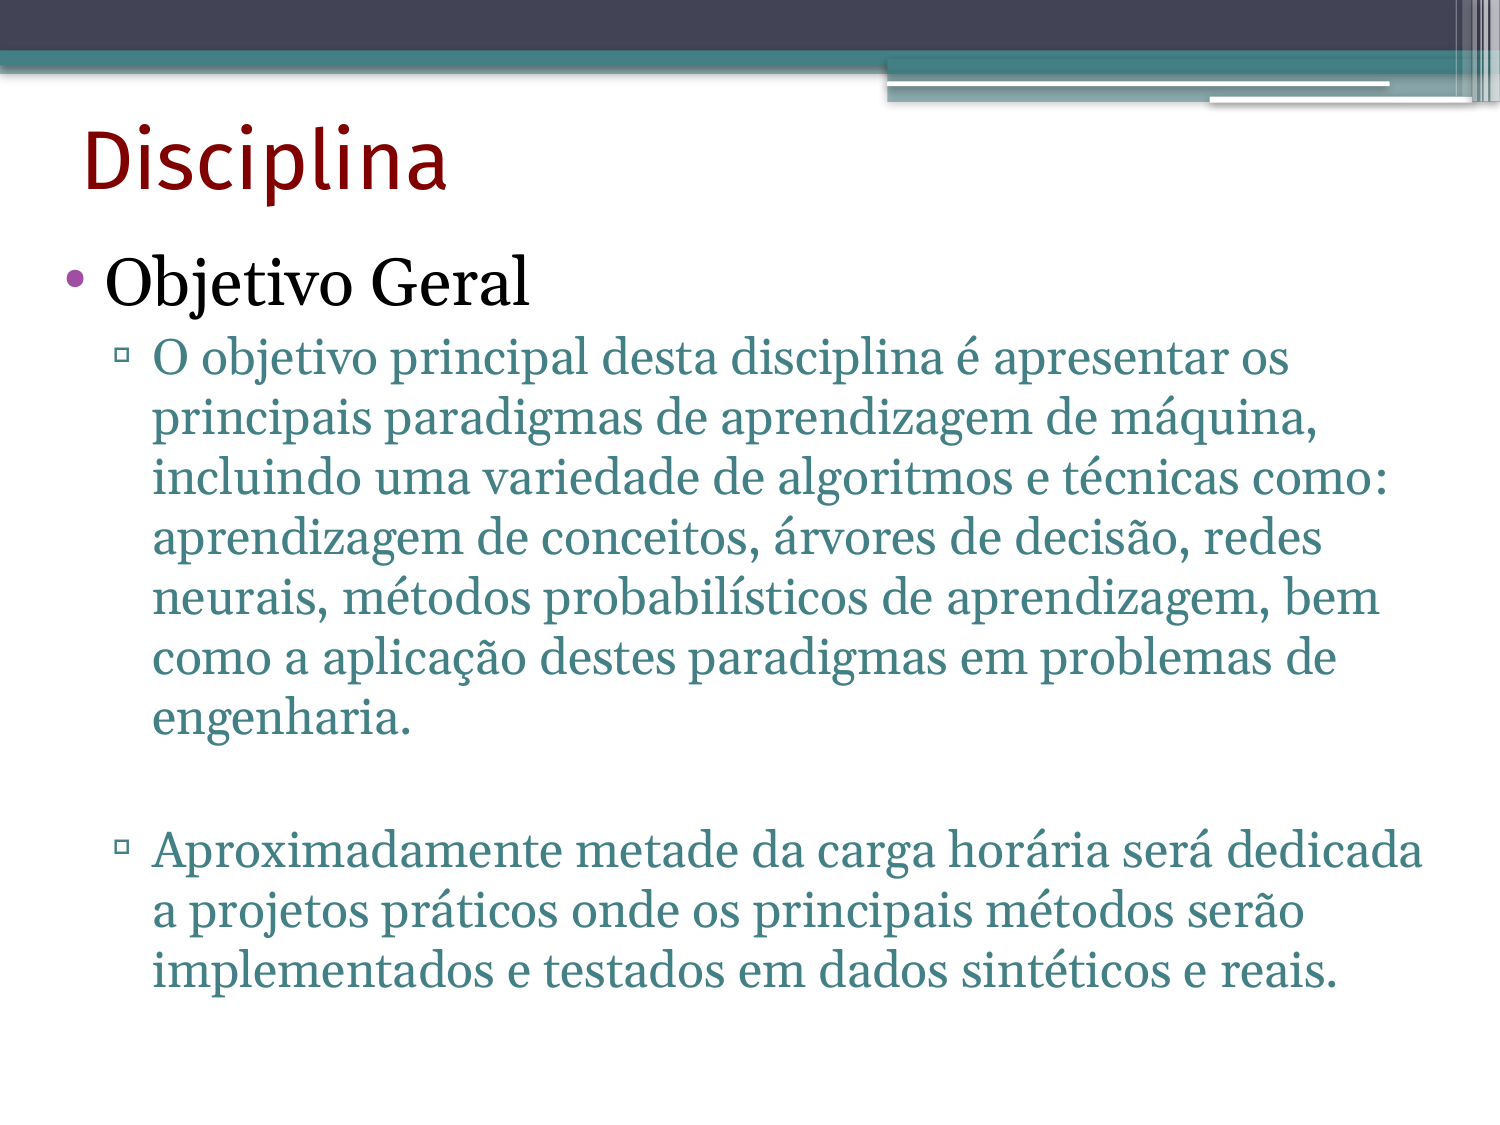

# Disciplina
Objetivo Geral
O objetivo principal desta disciplina é apresentar os principais paradigmas de aprendizagem de máquina, incluindo uma variedade de algoritmos e técnicas como: aprendizagem de conceitos, árvores de decisão, redes neurais, métodos probabilísticos de aprendizagem, bem como a aplicação destes paradigmas em problemas de engenharia.

Aproximadamente metade da carga horária será dedicada a projetos práticos onde os principais métodos serão implementados e testados em dados sintéticos e reais.